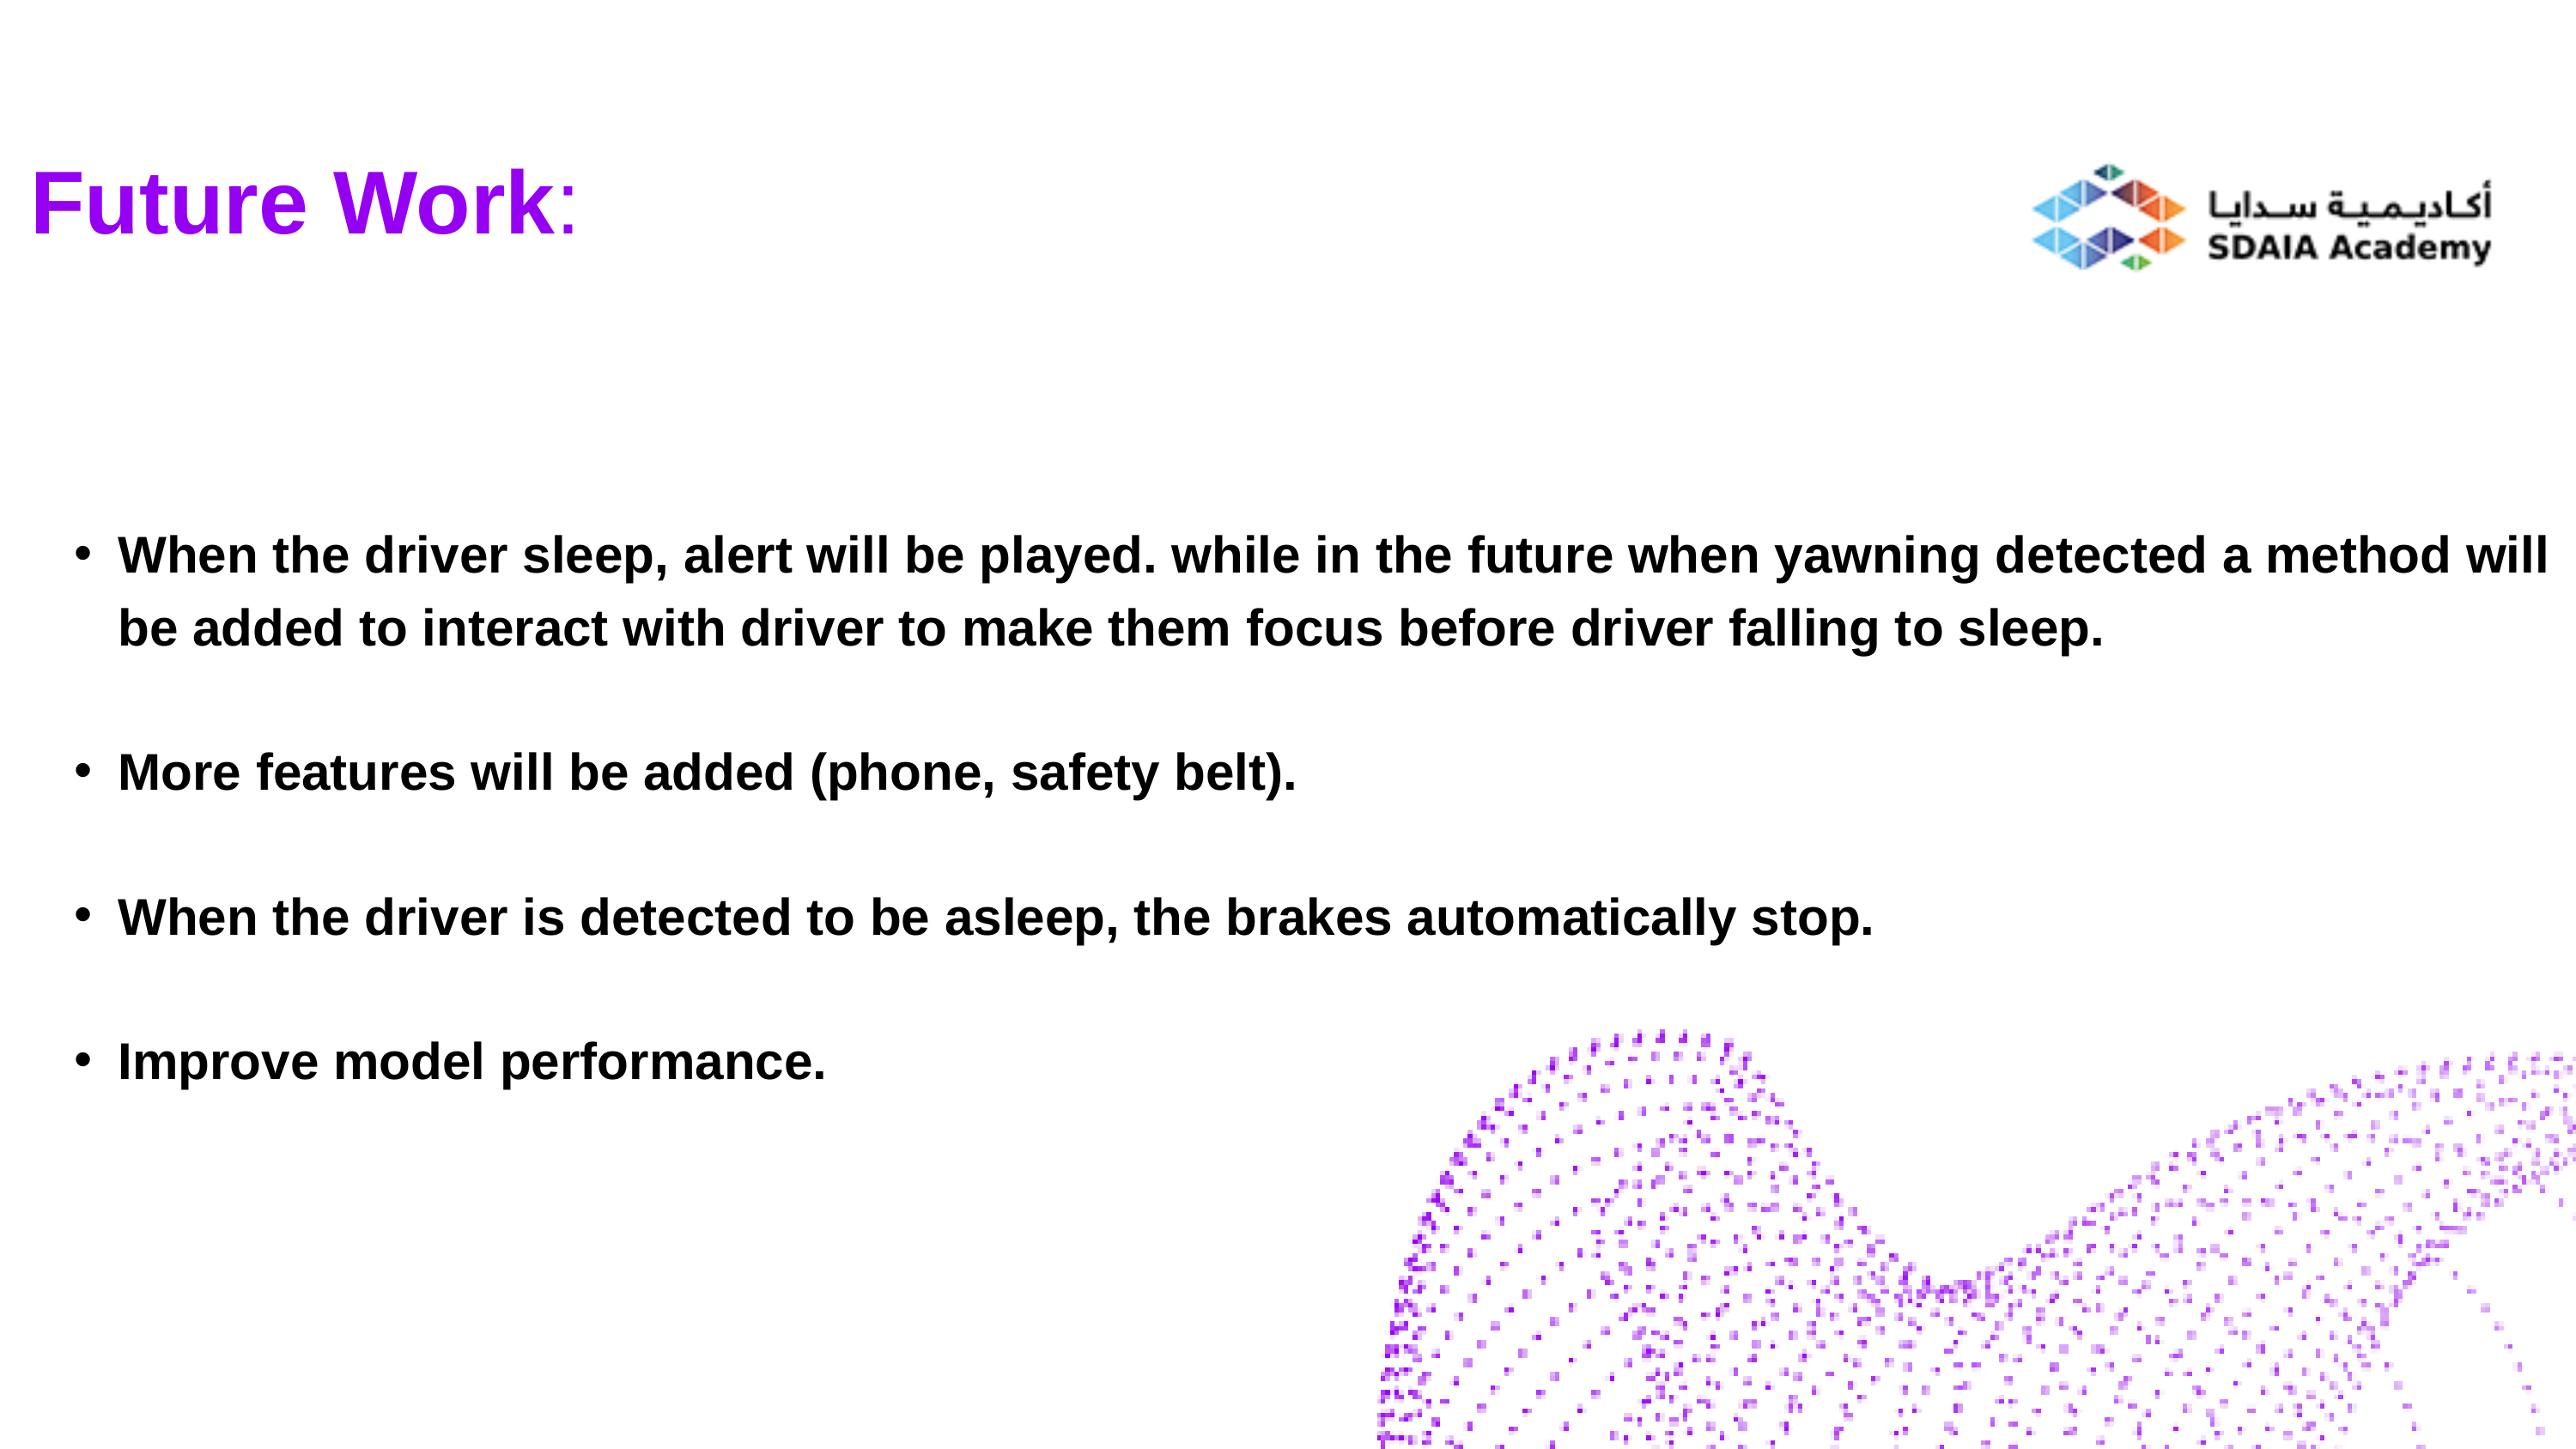

Future Work:
When the driver sleep, alert will be played. while in the future when yawning detected a method will be added to interact with driver to make them focus before driver falling to sleep.

More features will be added (phone, safety belt).

When the driver is detected to be asleep, the brakes automatically stop.

Improve model performance.